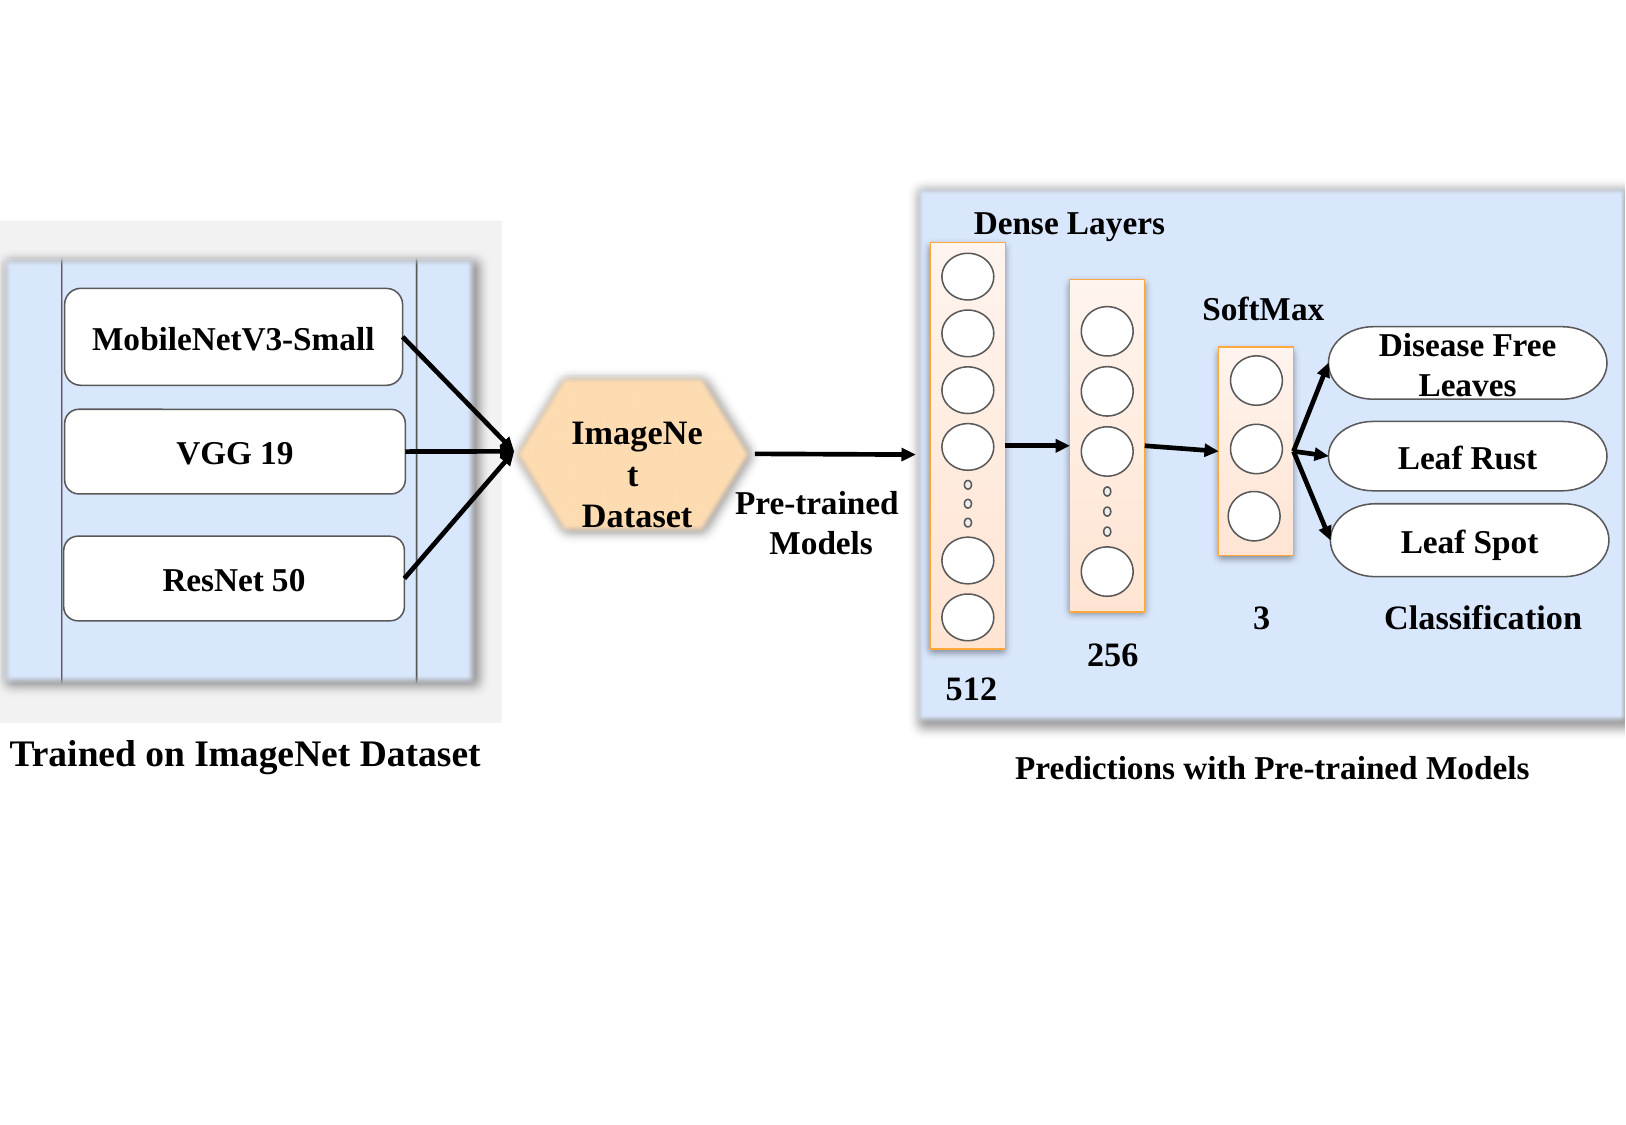

Dense Layers

SoftMax

MobileNetV3-Small

Disease Free Leaves

ImageNet
Dataset
VGG 19
Leaf Rust

Pre-trained
Models

Leaf Spot

ResNet 50

3
Classification

256
512
Trained on ImageNet Dataset
Predictions with Pre-trained Models